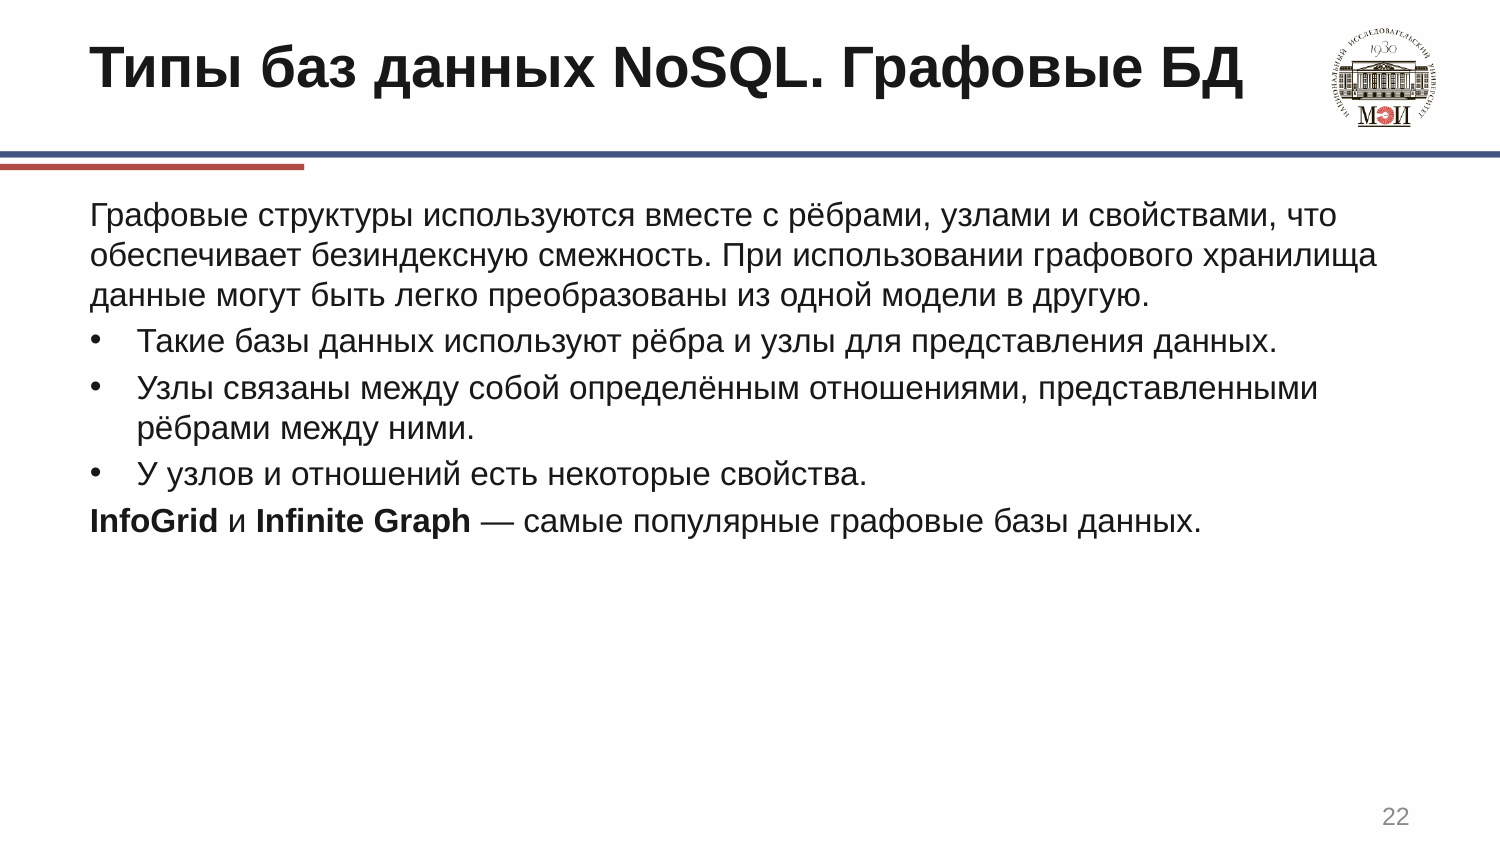

# Типы баз данных NoSQL. Графовые БД
Графовые структуры используются вместе с рёбрами, узлами и свойствами, что обеспечивает безиндексную смежность. При использовании графового хранилища данные могут быть легко преобразованы из одной модели в другую.
Такие базы данных используют рёбра и узлы для представления данных.
Узлы связаны между собой определённым отношениями, представленными рёбрами между ними.
У узлов и отношений есть некоторые свойства.
InfoGrid и Infinite Graph — самые популярные графовые базы данных.

22